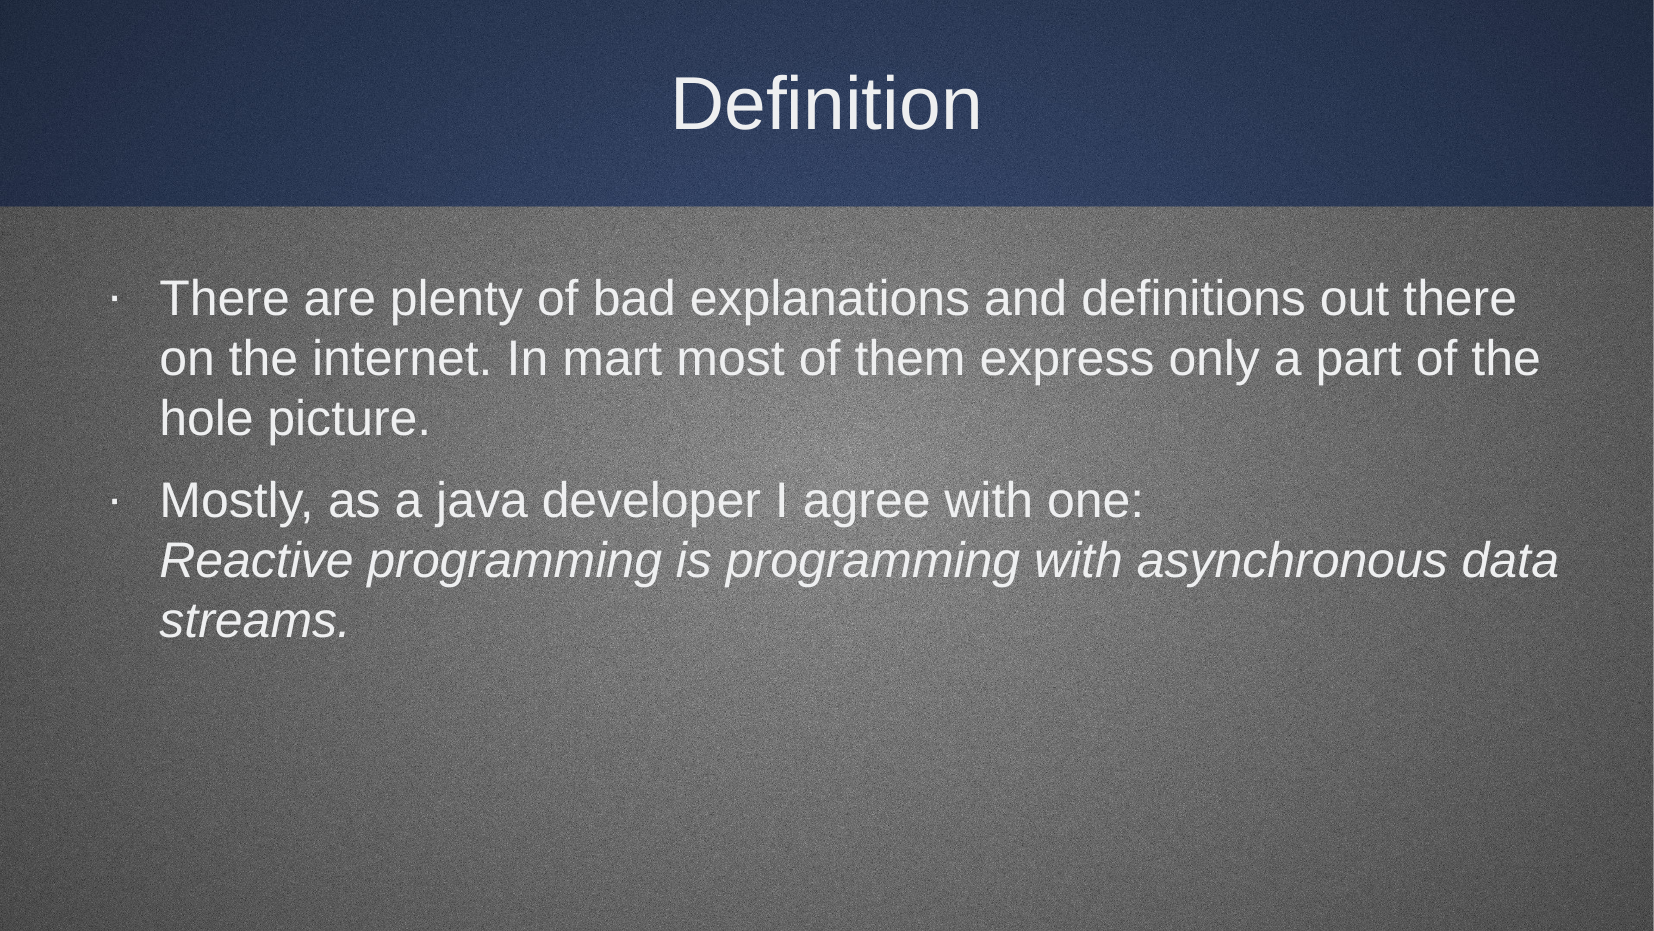

Definition
There are plenty of bad explanations and definitions out there on the internet. In mart most of them express only a part of the hole picture.
Mostly, as a java developer I agree with one:
Reactive programming is programming with asynchronous data streams.